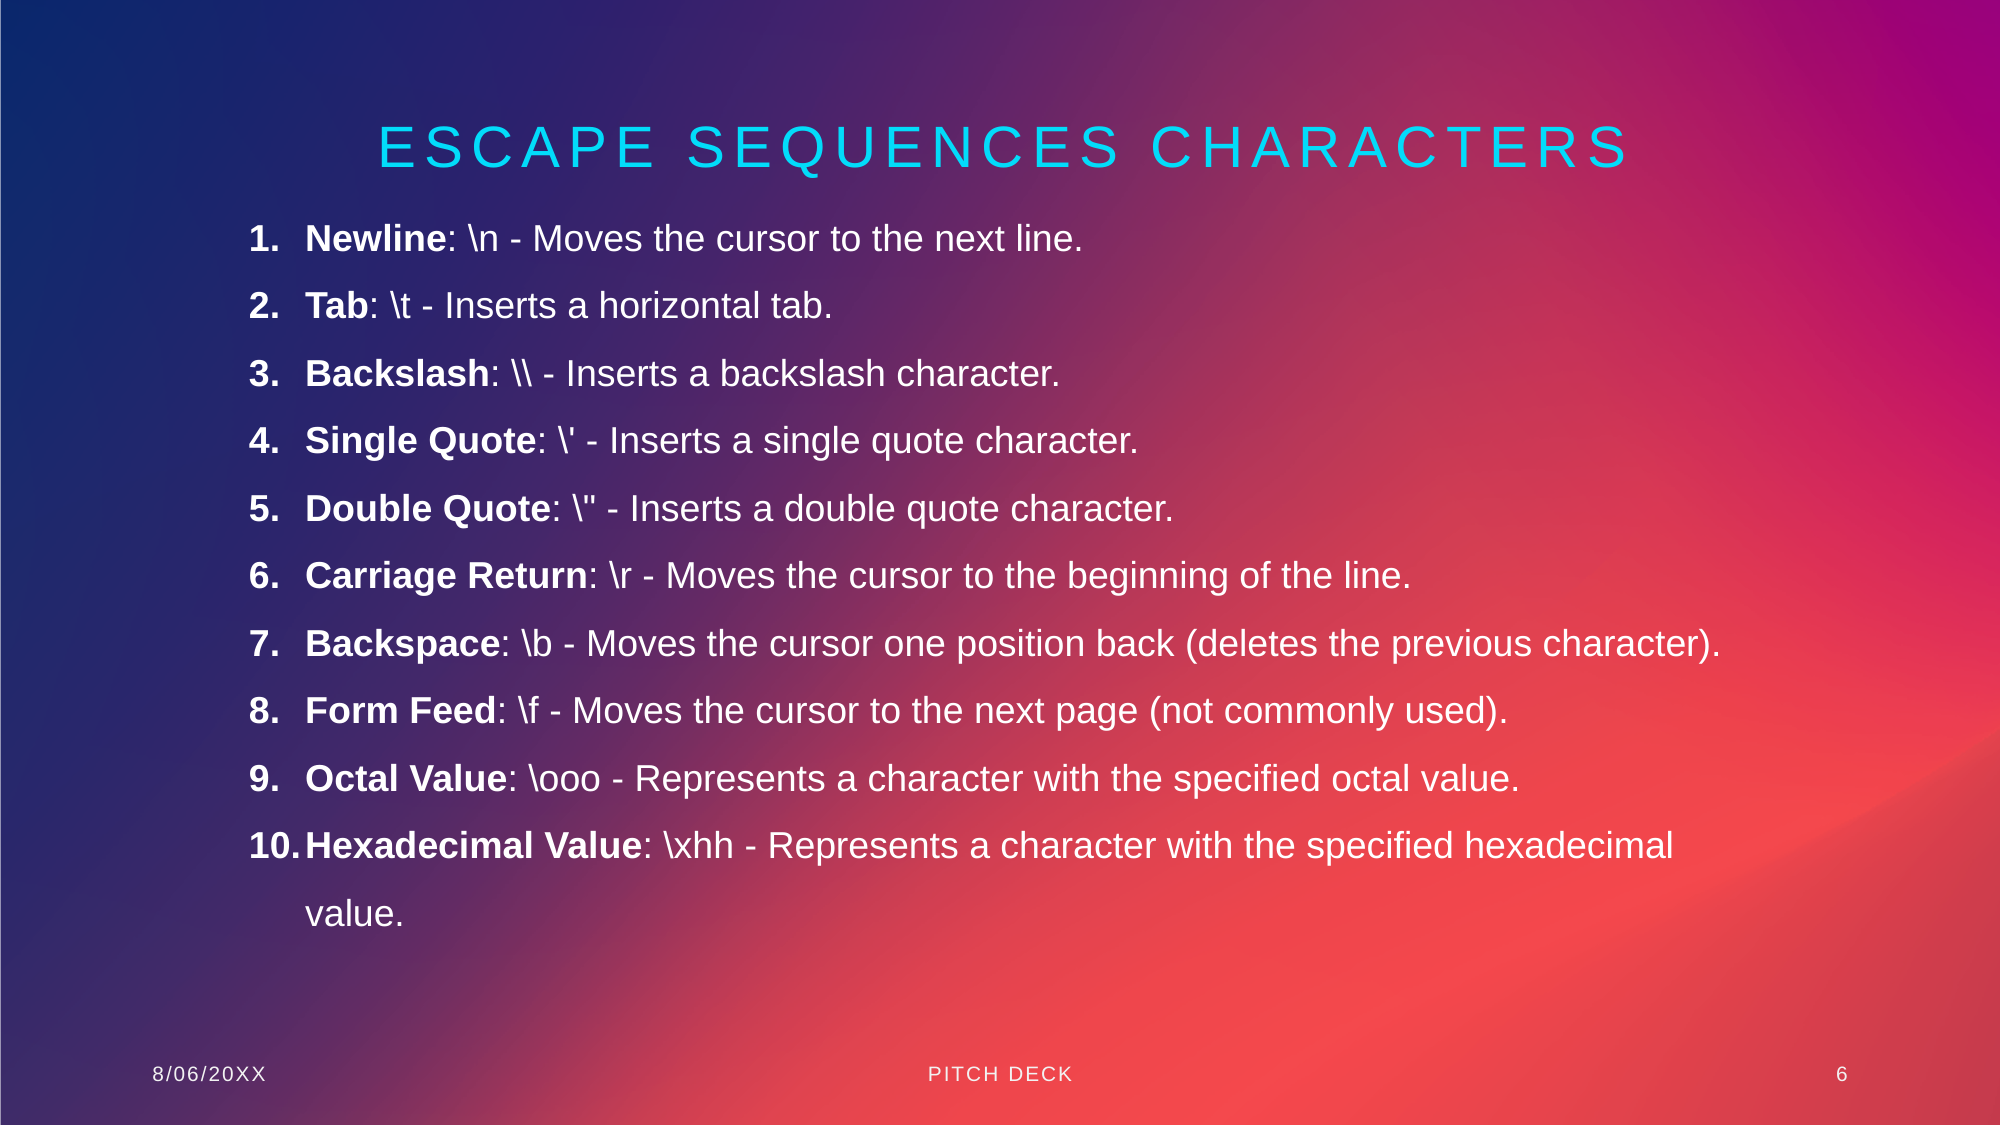

Escape sequences characters
Newline: \n - Moves the cursor to the next line.
Tab: \t - Inserts a horizontal tab.
Backslash: \\ - Inserts a backslash character.
Single Quote: \' - Inserts a single quote character.
Double Quote: \" - Inserts a double quote character.
Carriage Return: \r - Moves the cursor to the beginning of the line.
Backspace: \b - Moves the cursor one position back (deletes the previous character).
Form Feed: \f - Moves the cursor to the next page (not commonly used).
Octal Value: \ooo - Represents a character with the specified octal value.
Hexadecimal Value: \xhh - Represents a character with the specified hexadecimal value.
8/06/20XX
PITCH DECK
6